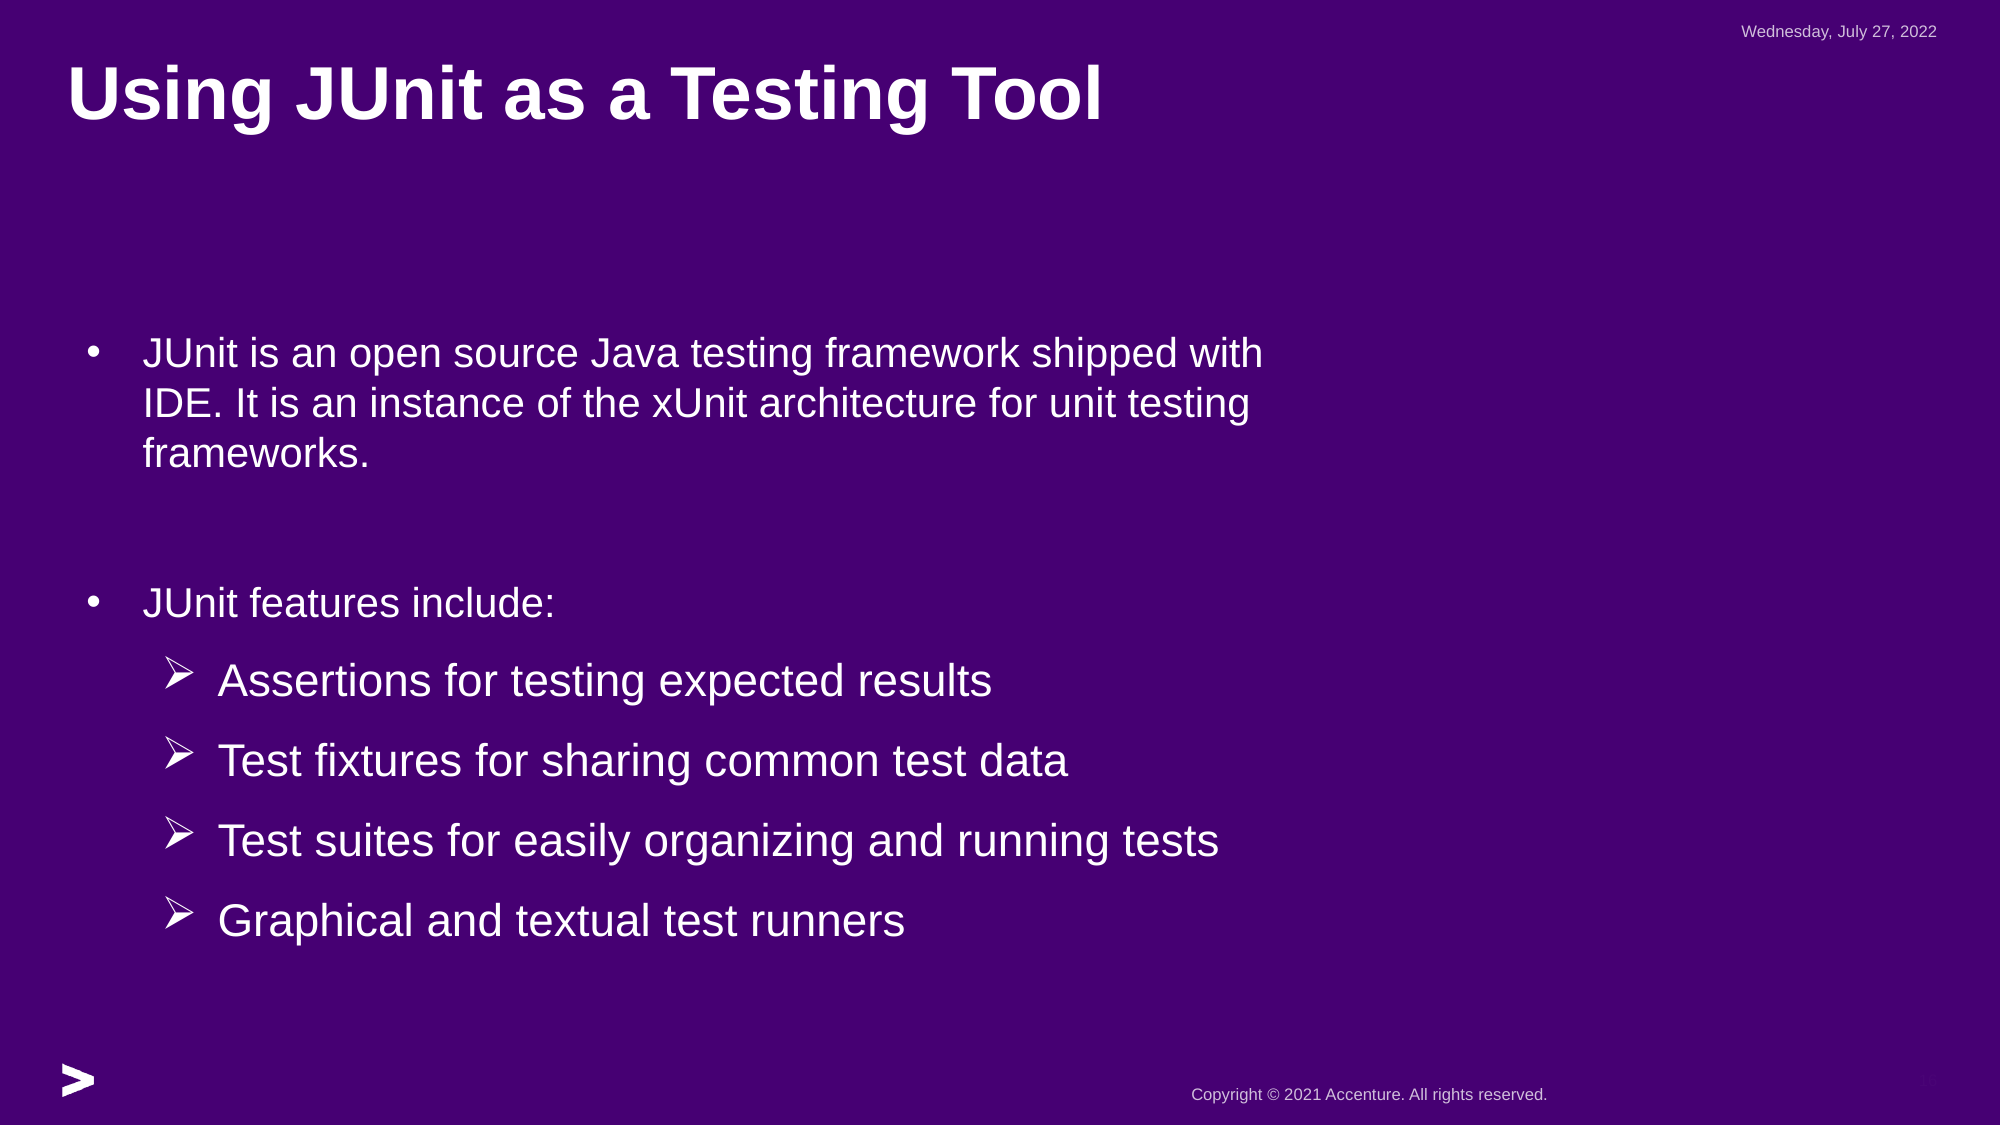

Wednesday, July 27, 2022
Using JUnit as a Testing Tool
JUnit is an open source Java testing framework shipped with IDE. It is an instance of the xUnit architecture for unit testing frameworks.

JUnit features include:
Assertions for testing expected results
Test fixtures for sharing common test data
Test suites for easily organizing and running tests
Graphical and textual test runners

16
16